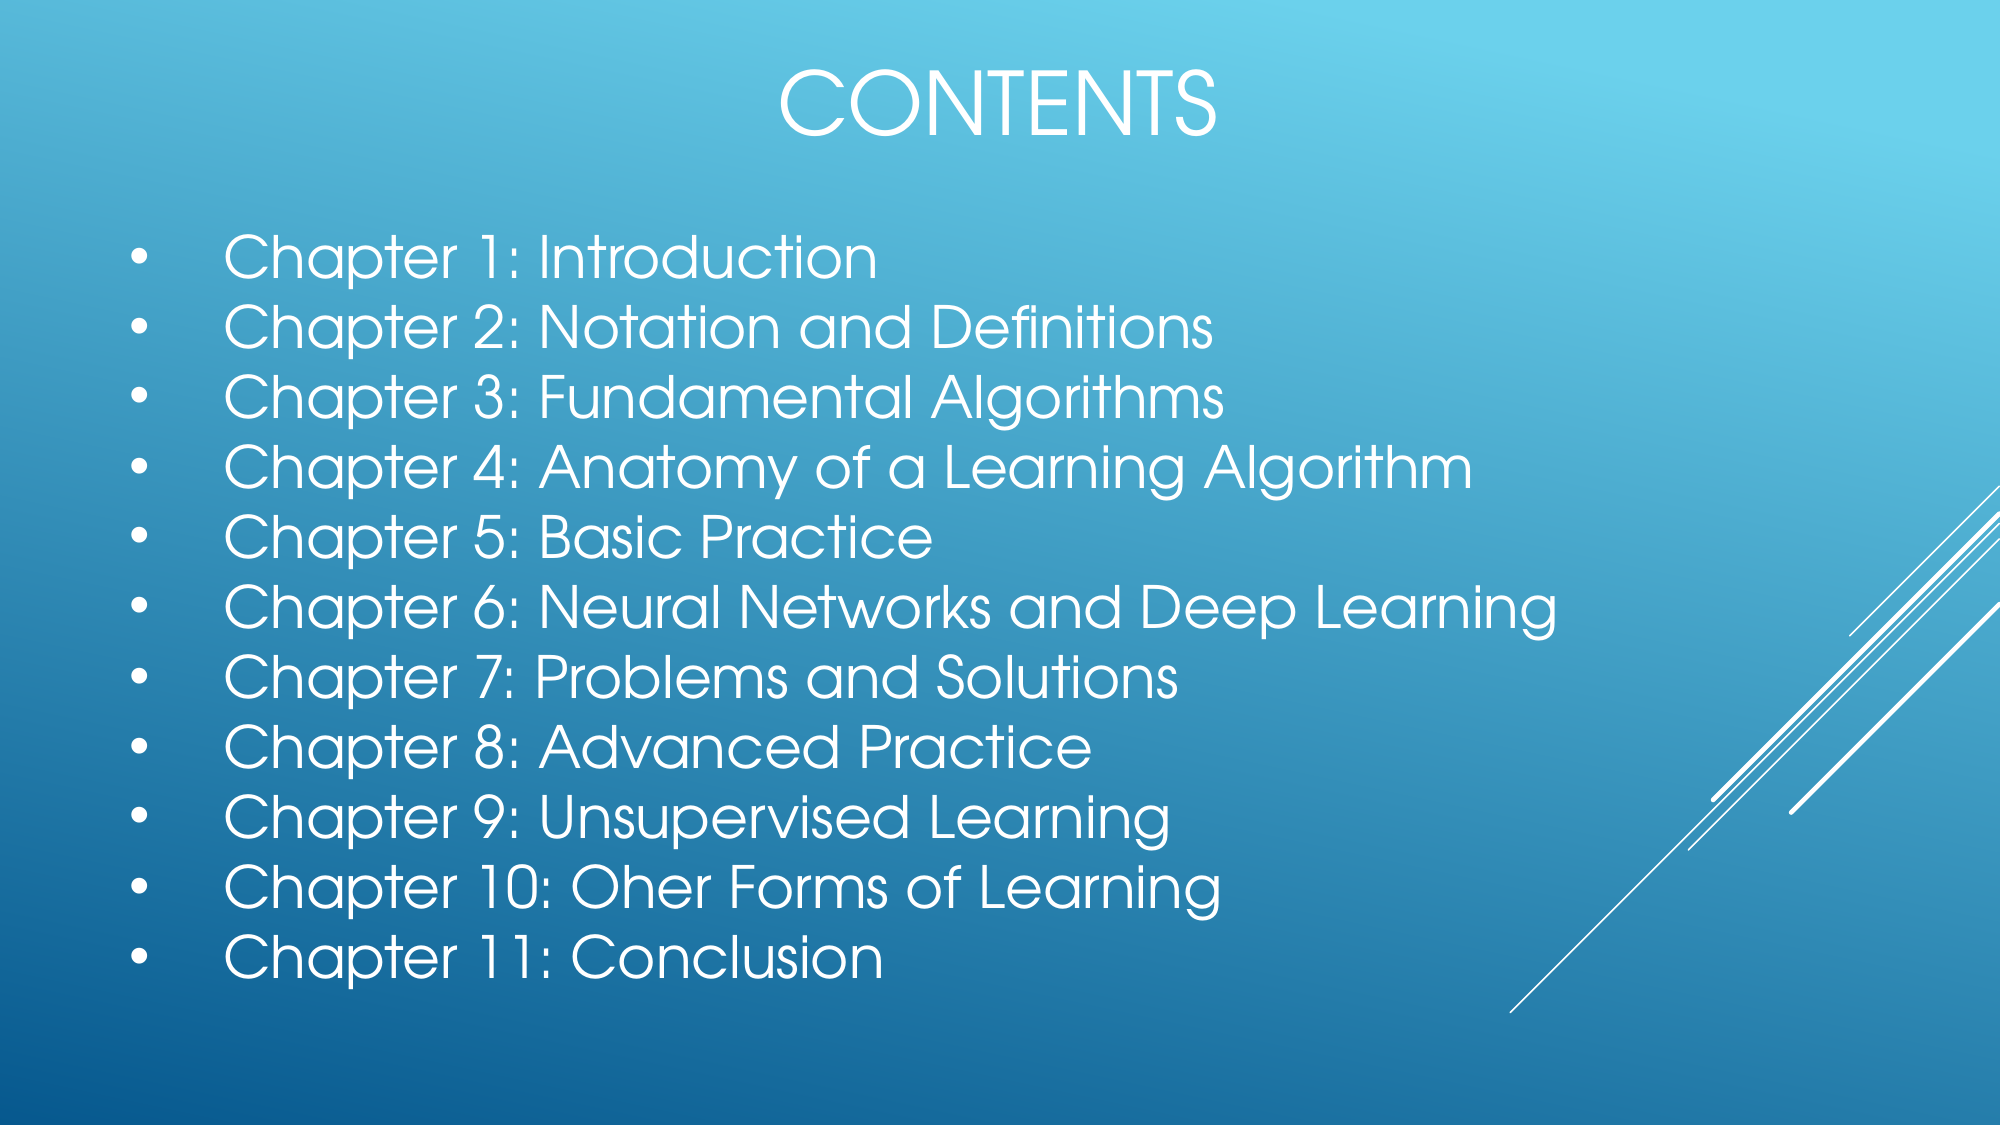

# Contents
Chapter 1: Introduction
Chapter 2: Notation and Definitions
Chapter 3: Fundamental Algorithms
Chapter 4: Anatomy of a Learning Algorithm
Chapter 5: Basic Practice
Chapter 6: Neural Networks and Deep Learning
Chapter 7: Problems and Solutions
Chapter 8: Advanced Practice
Chapter 9: Unsupervised Learning
Chapter 10: Oher Forms of Learning
Chapter 11: Conclusion